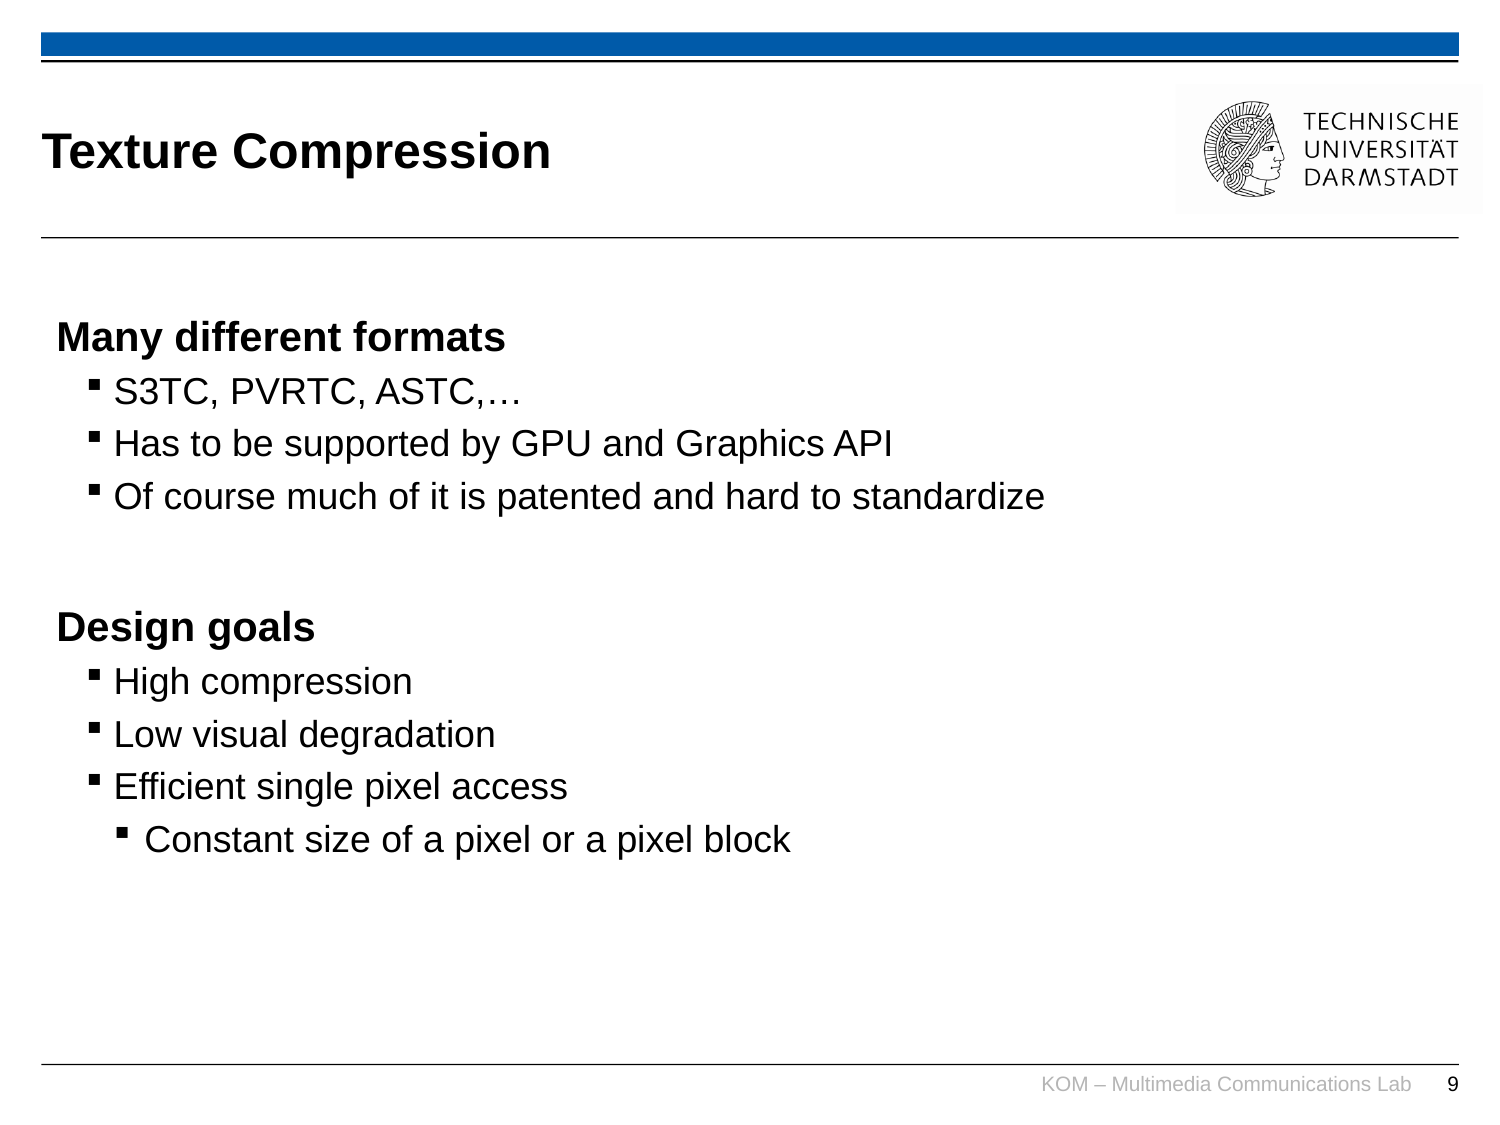

# Texture Compression

Many different formats
S3TC, PVRTC, ASTC,…
Has to be supported by GPU and Graphics API
Of course much of it is patented and hard to standardize

Design goals
High compression
Low visual degradation
Efficient single pixel access
Constant size of a pixel or a pixel block